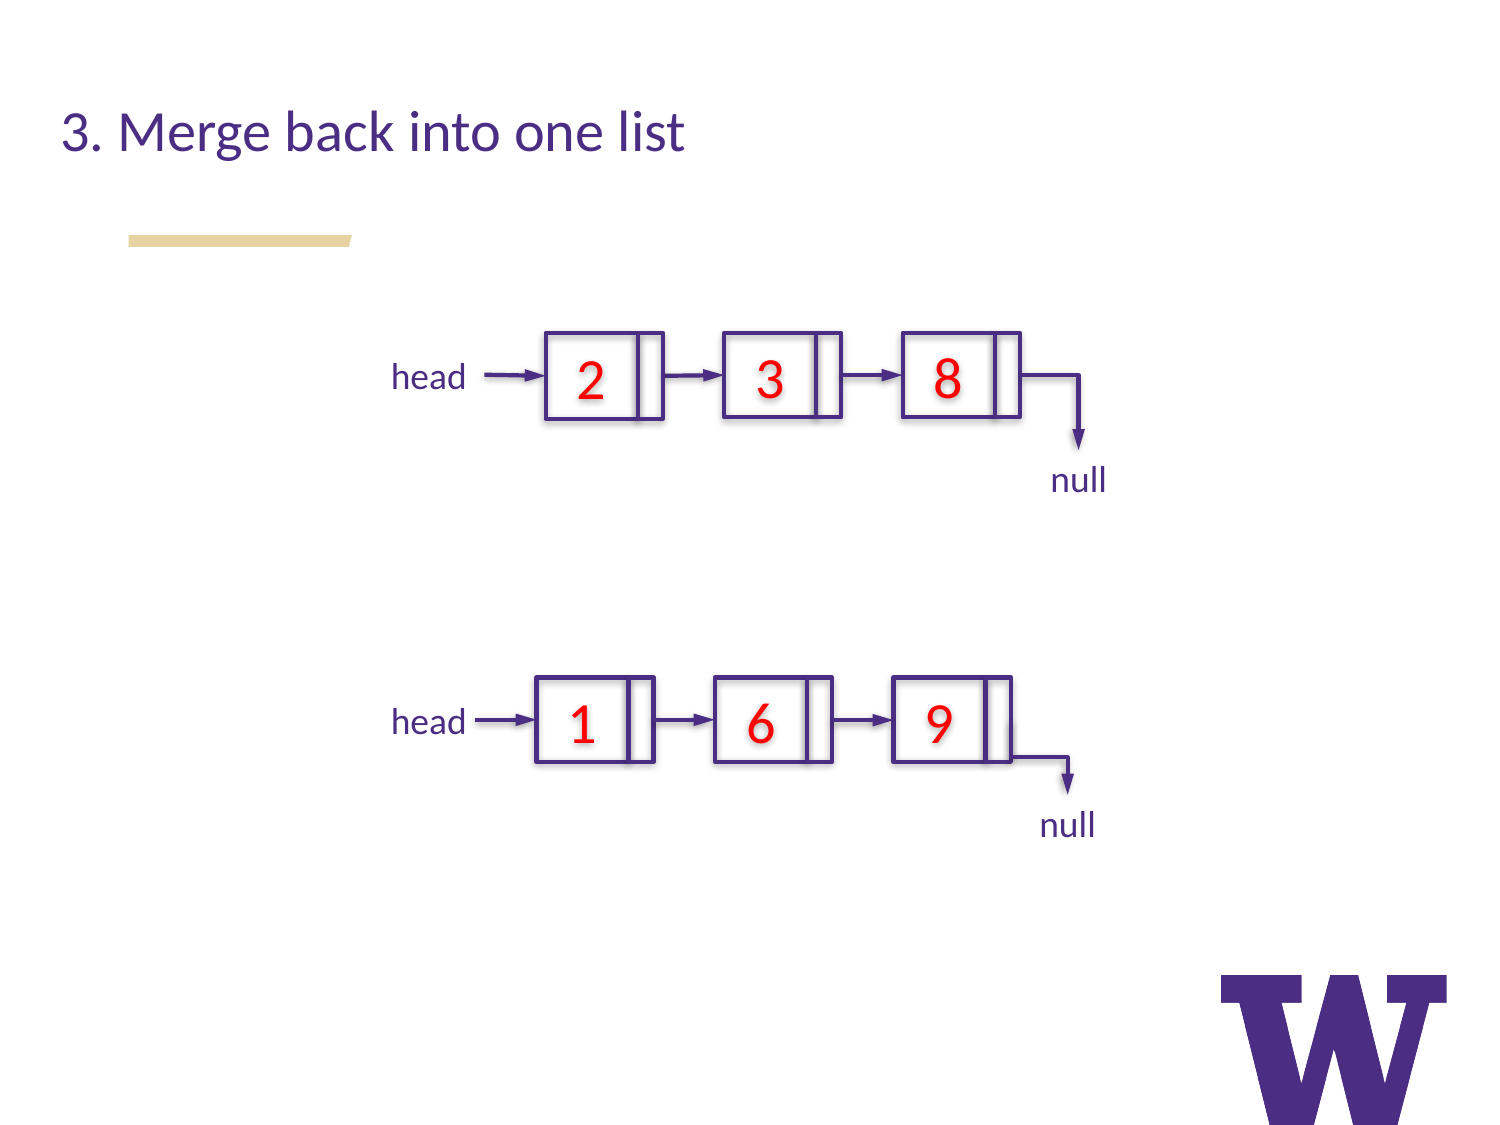

3. Merge back into one list
2

3

8

head
null
1

6

9

null
head